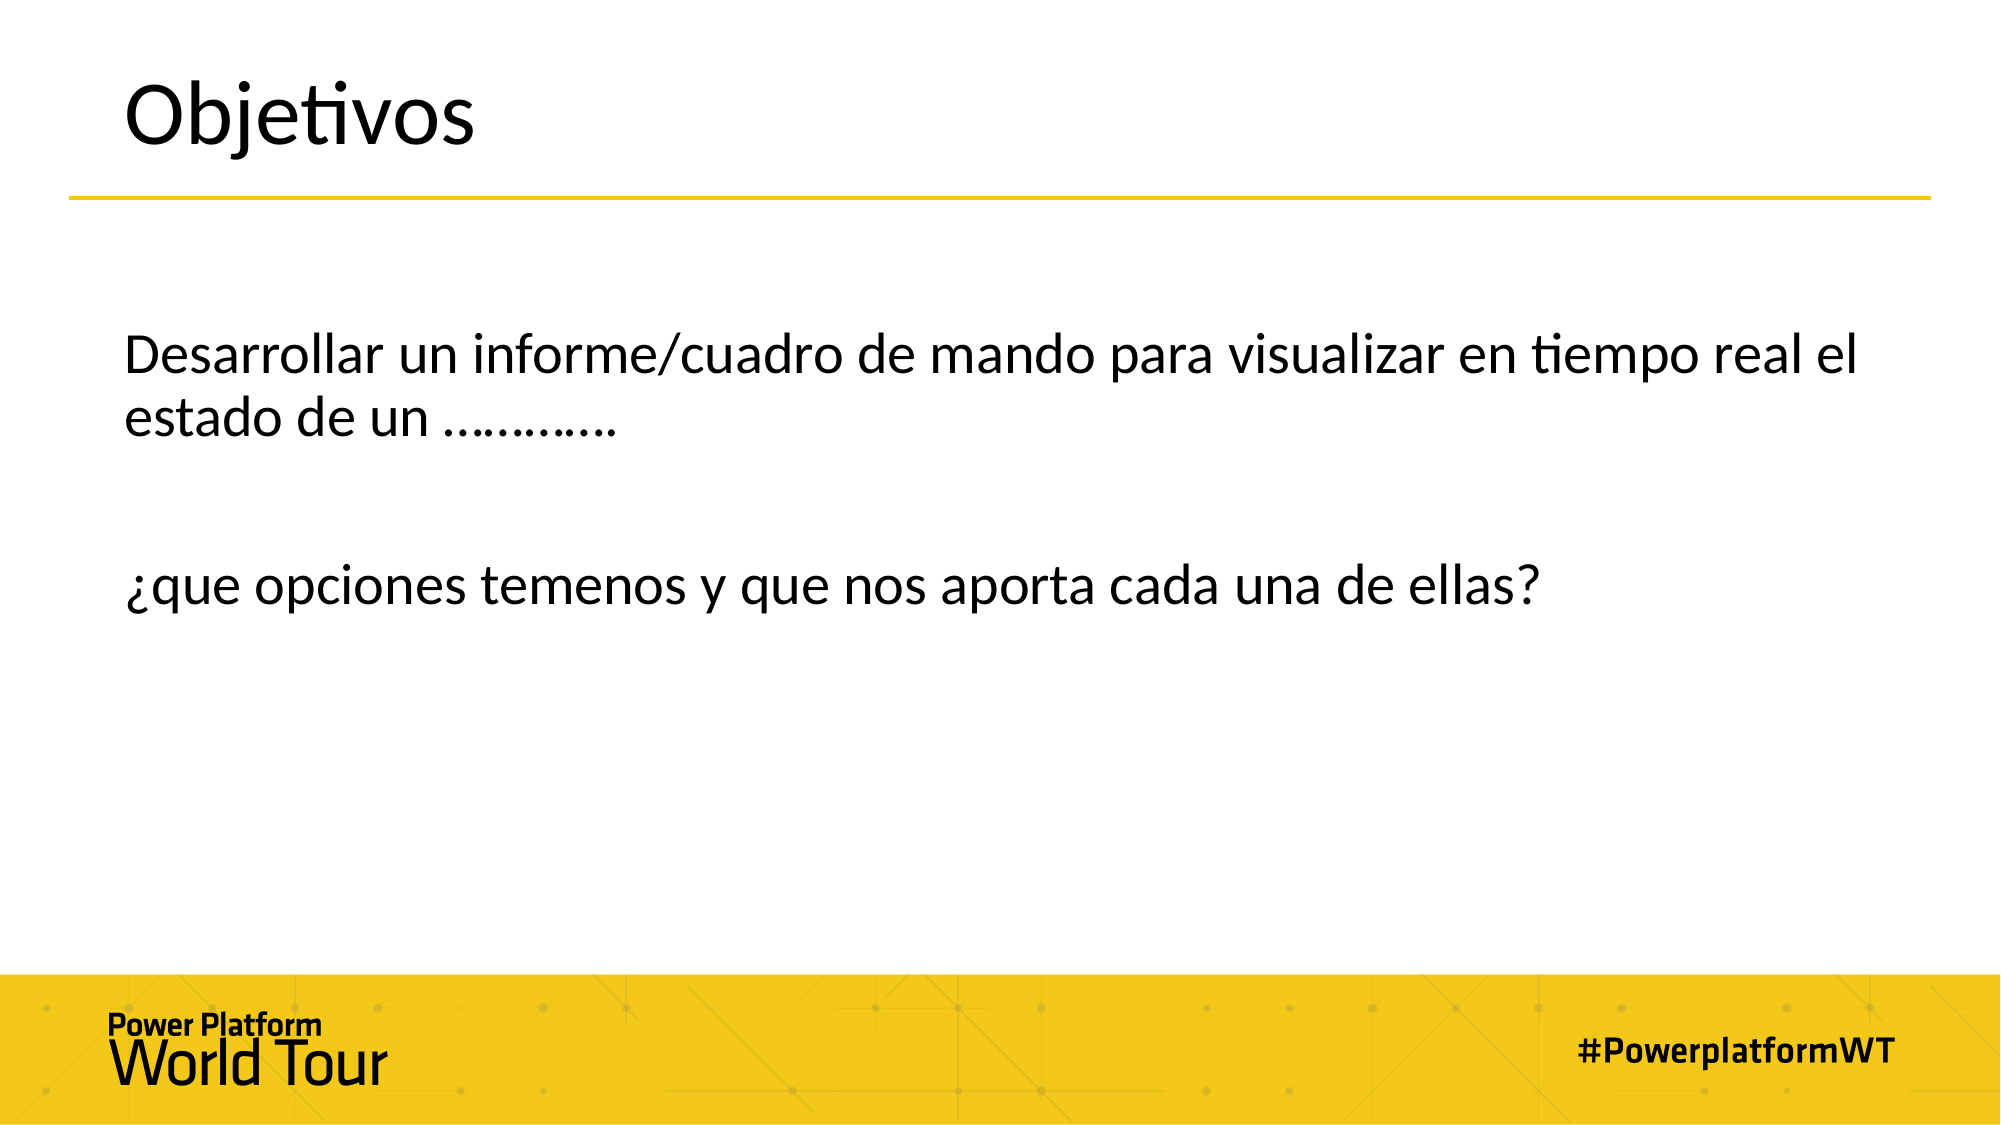

# Objetivos

Desarrollar un informe/cuadro de mando para visualizar en tiempo real el estado de un ………….

¿que opciones temenos y que nos aporta cada una de ellas?